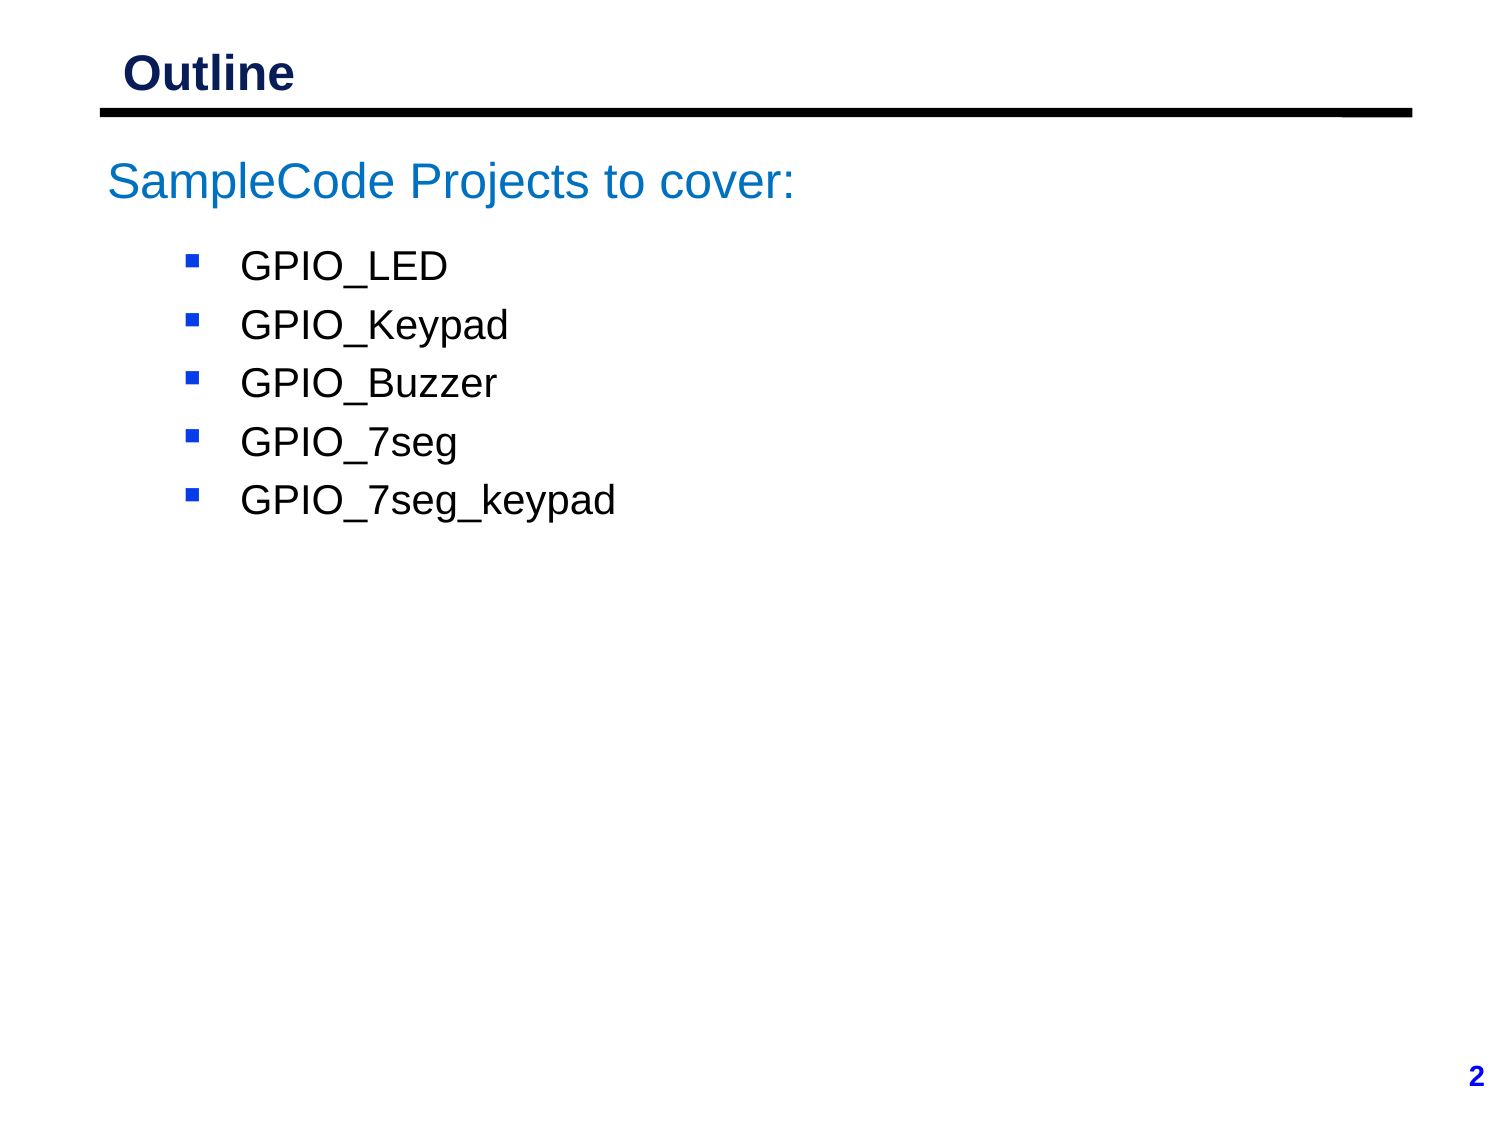

# Outline
SampleCode Projects to cover:
GPIO_LED
GPIO_Keypad
GPIO_Buzzer
GPIO_7seg
GPIO_7seg_keypad
2